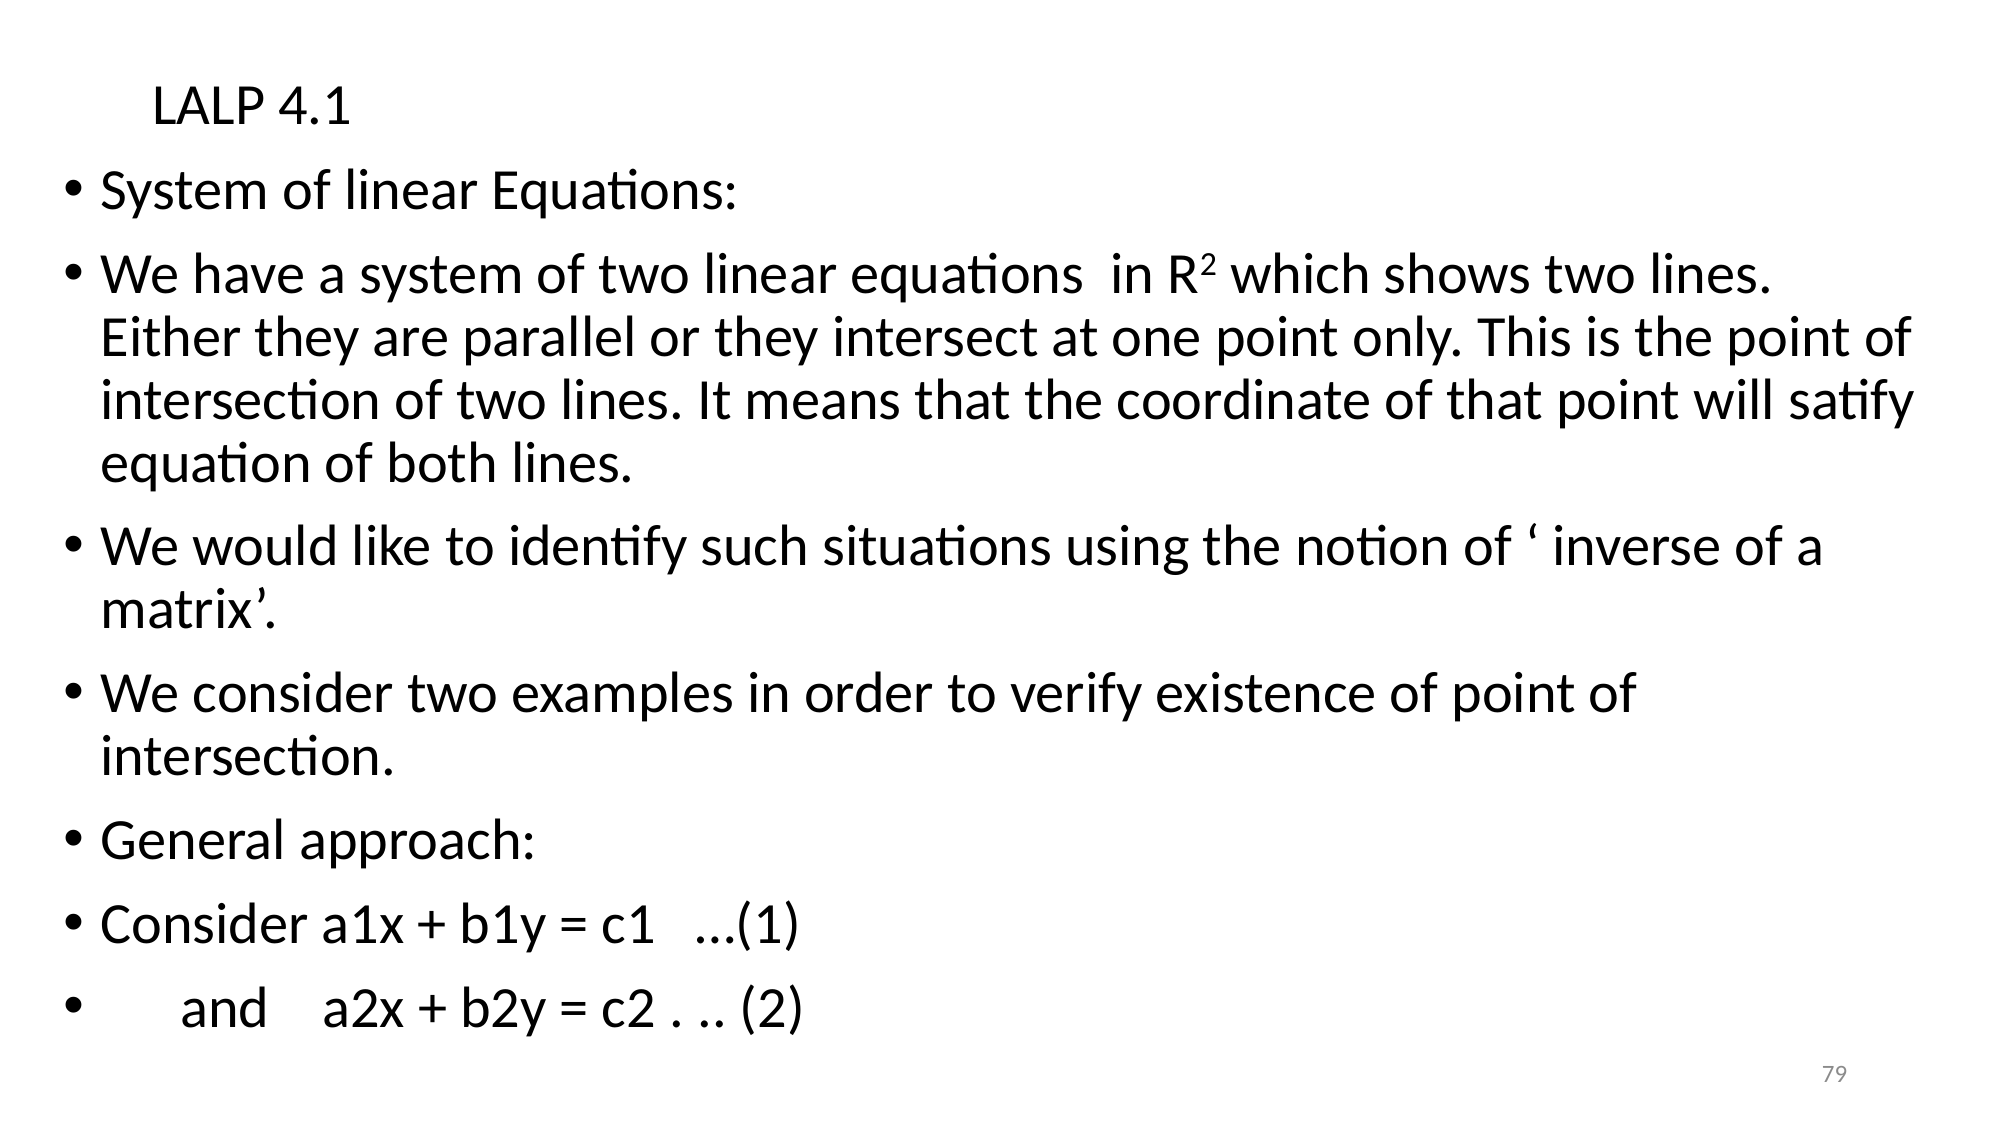

# LALP 4.1
System of linear Equations:
We have a system of two linear equations  in R2 which shows two lines. Either they are parallel or they intersect at one point only. This is the point of intersection of two lines. It means that the coordinate of that point will satify equation of both lines.
We would like to identify such situations using the notion of ‘ inverse of a matrix’.
We consider two examples in order to verify existence of point of intersection.
General approach:
Consider a1x + b1y = c1   …(1)
      and    a2x + b2y = c2 . .. (2)

79